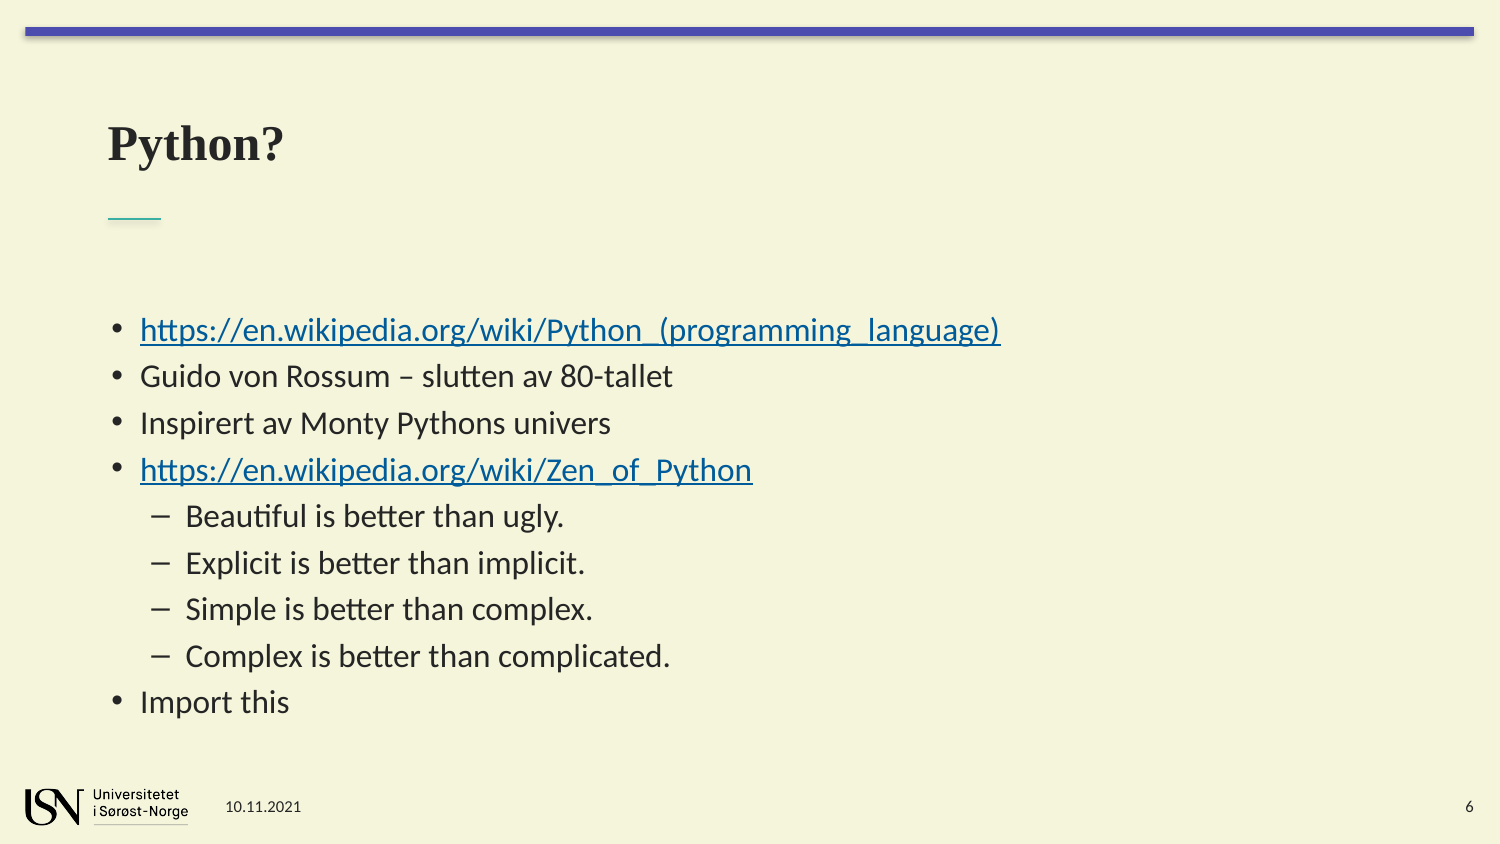

# Python?

https://en.wikipedia.org/wiki/Python_(programming_language)
Guido von Rossum – slutten av 80-tallet
Inspirert av Monty Pythons univers
https://en.wikipedia.org/wiki/Zen_of_Python
Beautiful is better than ugly.
Explicit is better than implicit.
Simple is better than complex.
Complex is better than complicated.
Import this
10.11.2021
6